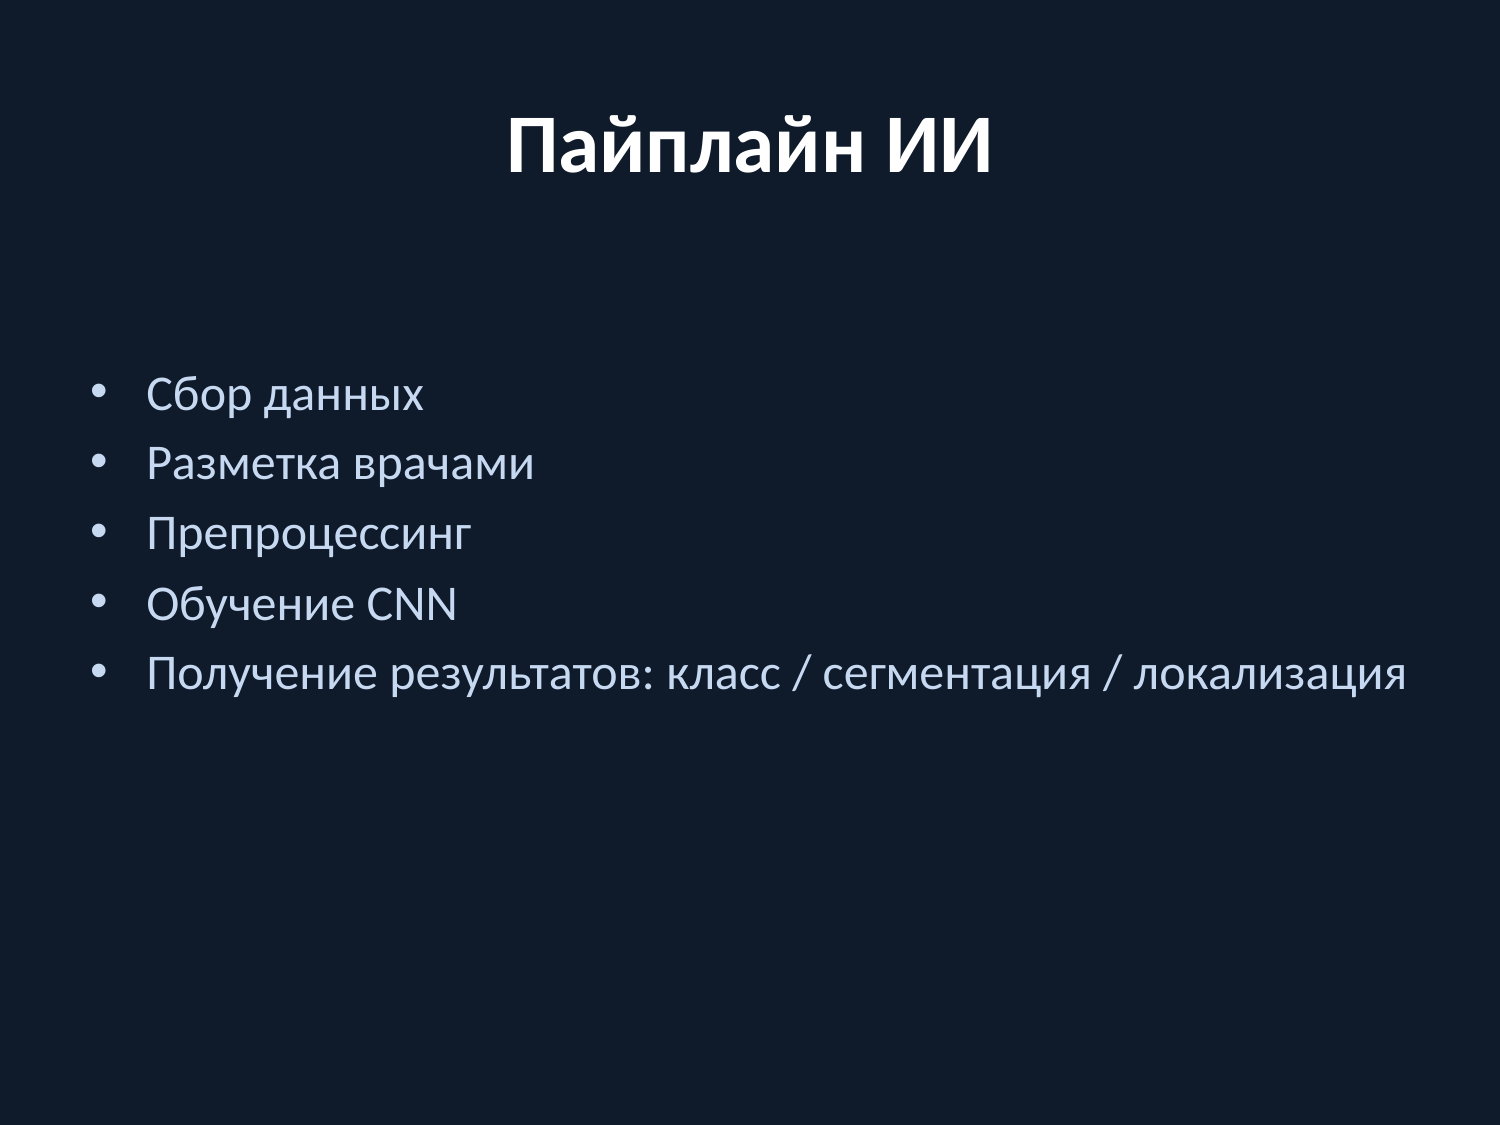

# Пайплайн ИИ

Сбор данных
Разметка врачами
Препроцессинг
Обучение CNN
Получение результатов: класс / сегментация / локализация